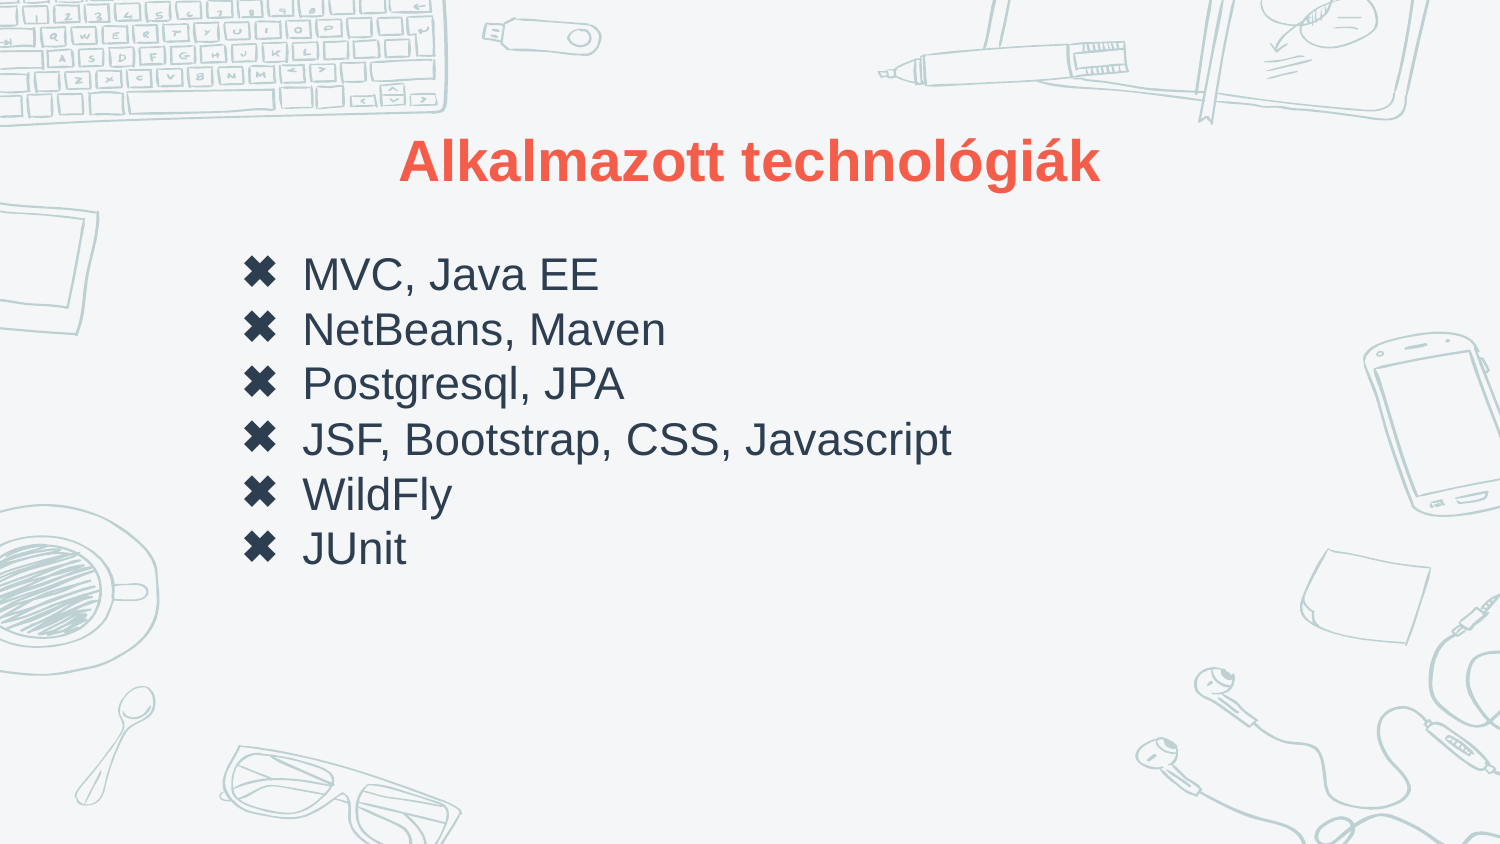

# Alkalmazott technológiák
MVC, Java EE
NetBeans, Maven
Postgresql, JPA
JSF, Bootstrap, CSS, Javascript
WildFly
JUnit